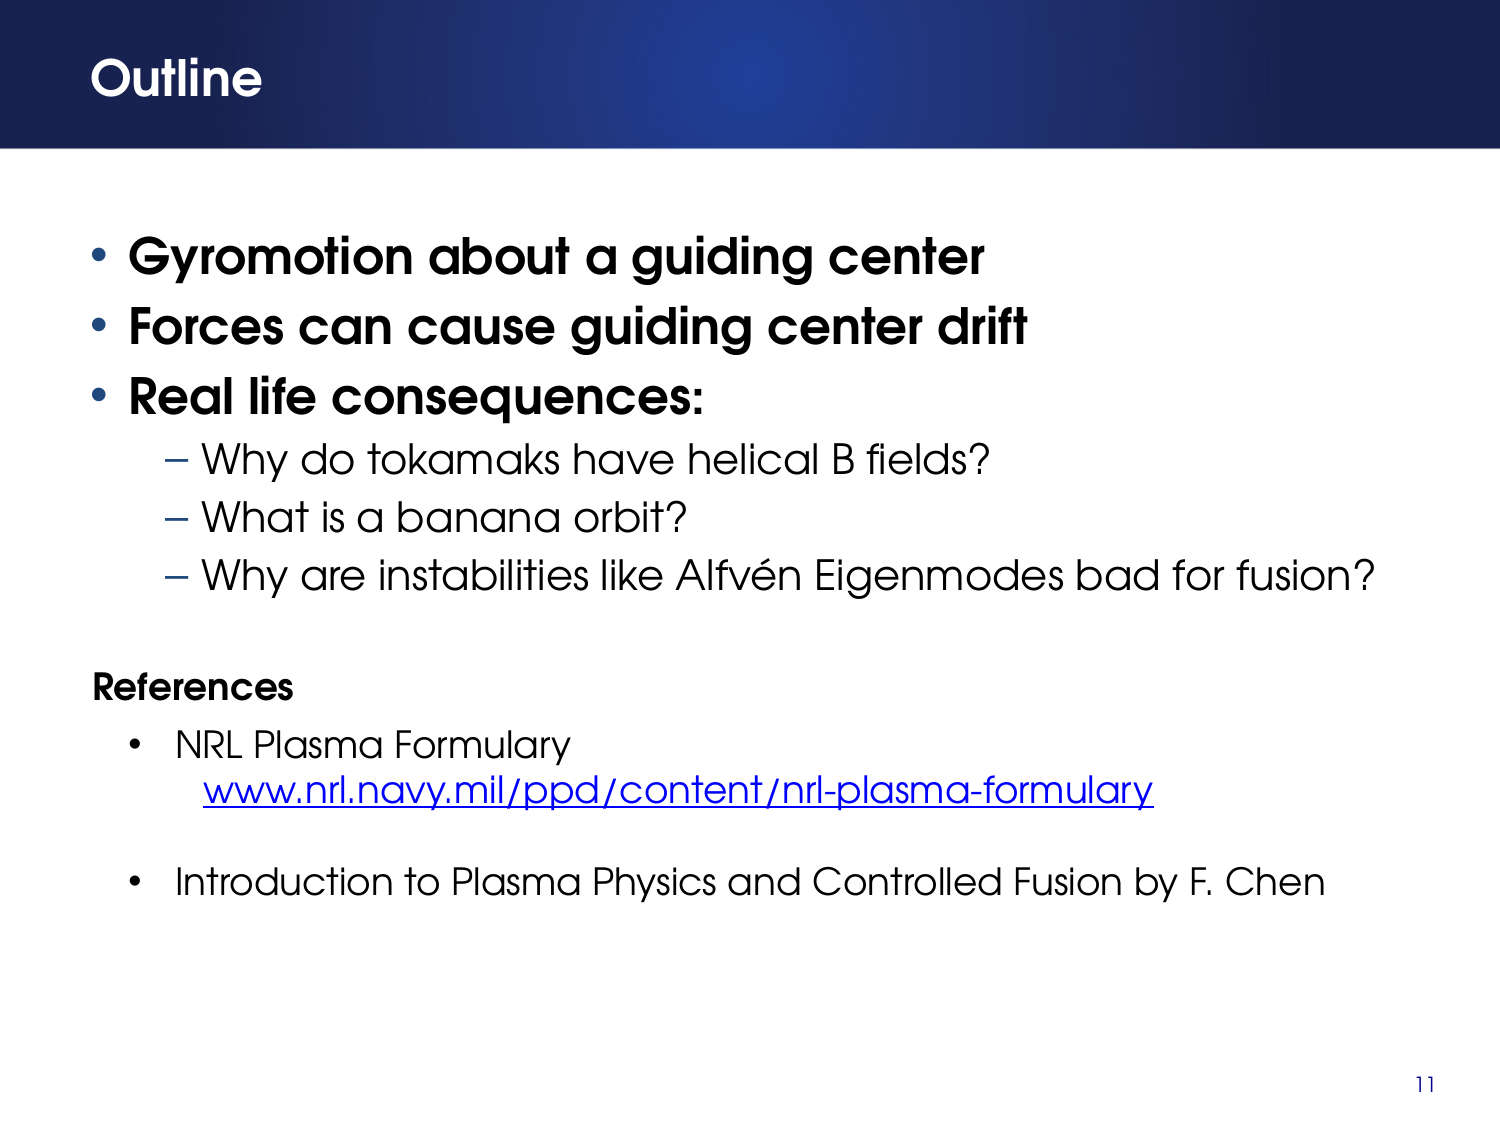

Outline
Gyromotion about a guiding center
Forces can cause guiding center drift
Real life consequences:
Why do tokamaks have helical B fields?
What is a banana orbit?
Why are instabilities like Alfvén Eigenmodes bad for fusion?
References
NRL Plasma Formulary
www.nrl.navy.mil/ppd/content/nrl-plasma-formulary
Introduction to Plasma Physics and Controlled Fusion by F. Chen